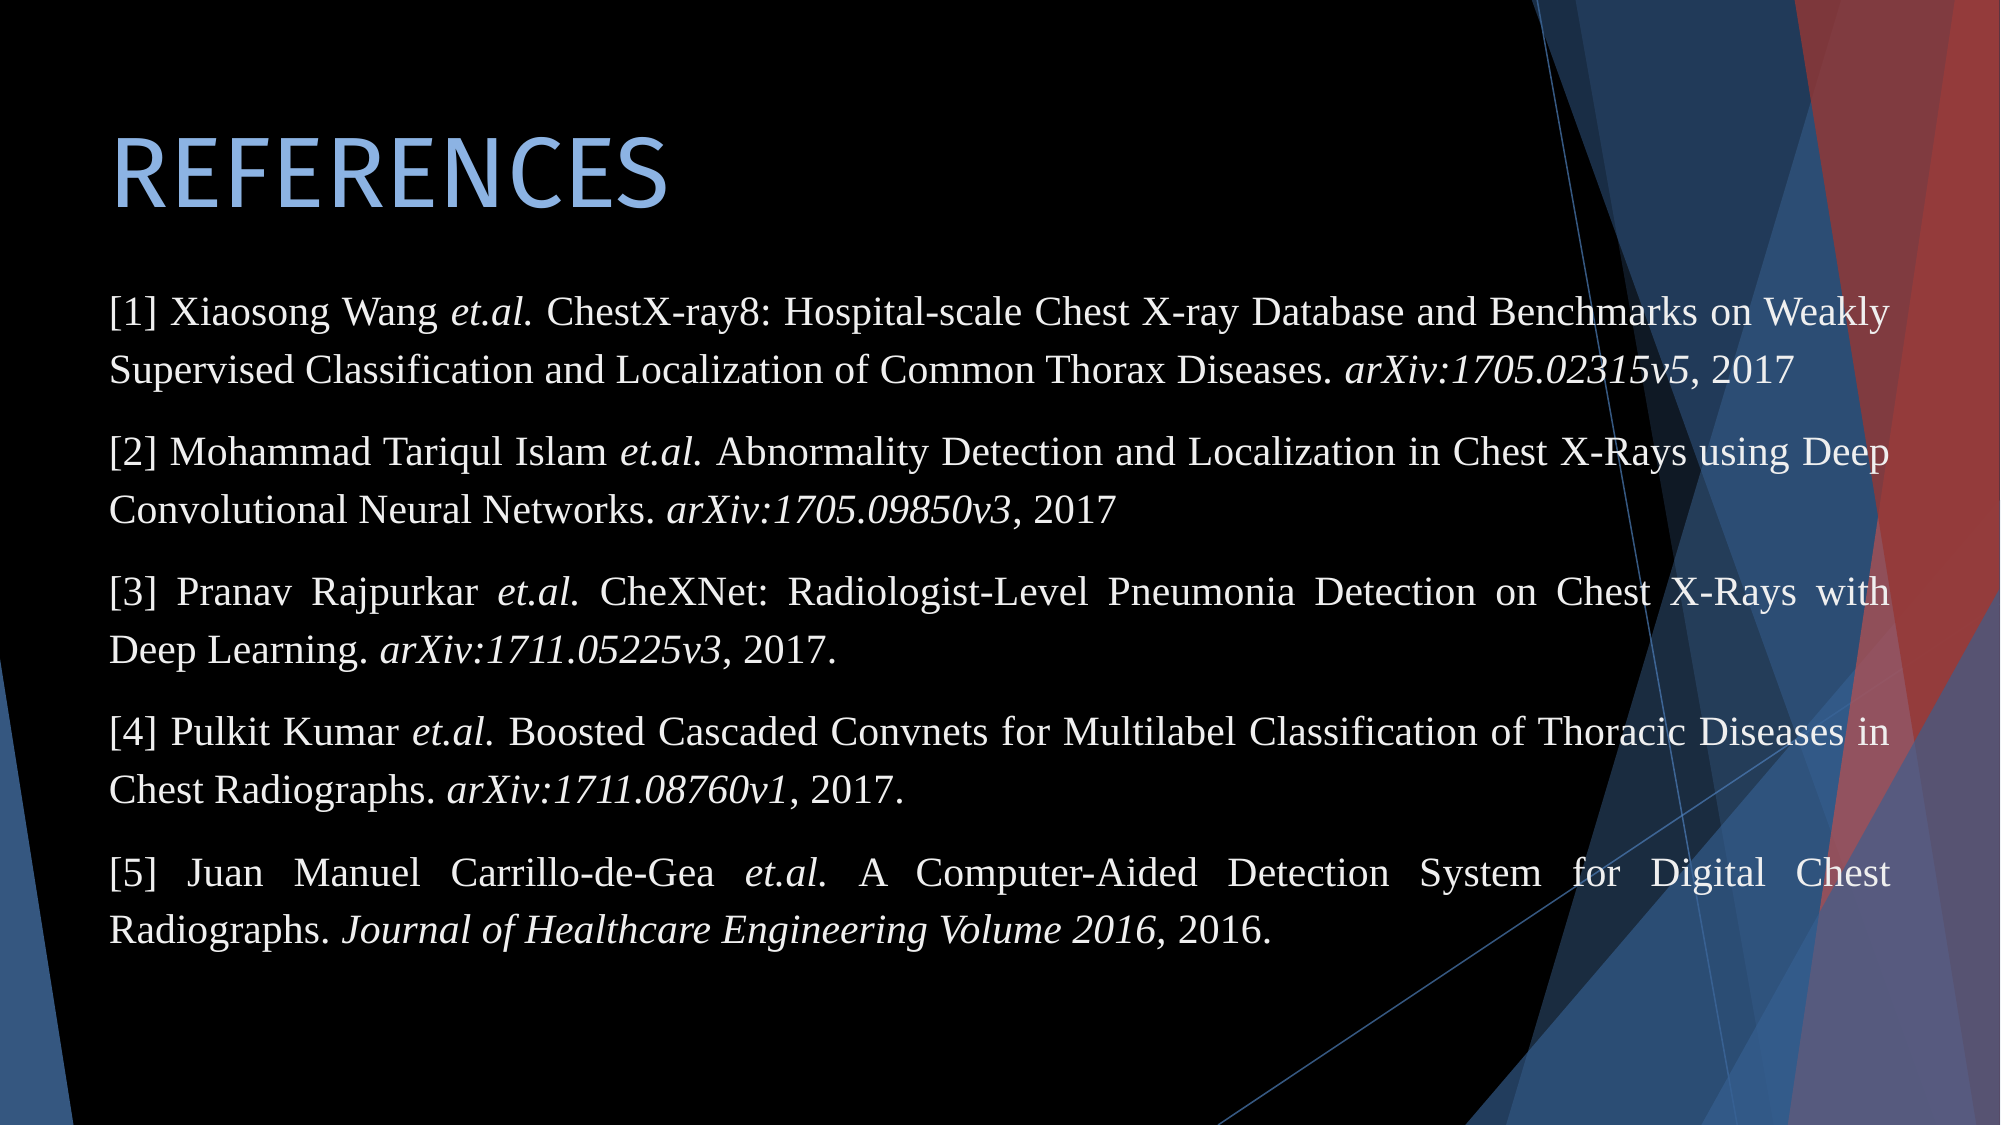

# REFERENCES
[1] Xiaosong Wang et.al. ChestX-ray8: Hospital-scale Chest X-ray Database and Benchmarks on Weakly Supervised Classification and Localization of Common Thorax Diseases. arXiv:1705.02315v5, 2017
[2] Mohammad Tariqul Islam et.al. Abnormality Detection and Localization in Chest X-Rays using Deep Convolutional Neural Networks. arXiv:1705.09850v3, 2017
[3] Pranav Rajpurkar et.al. CheXNet: Radiologist-Level Pneumonia Detection on Chest X-Rays with Deep Learning. arXiv:1711.05225v3, 2017.
[4] Pulkit Kumar et.al. Boosted Cascaded Convnets for Multilabel Classification of Thoracic Diseases in Chest Radiographs. arXiv:1711.08760v1, 2017.
[5] Juan Manuel Carrillo-de-Gea et.al. A Computer-Aided Detection System for Digital Chest Radiographs. Journal of Healthcare Engineering Volume 2016, 2016.